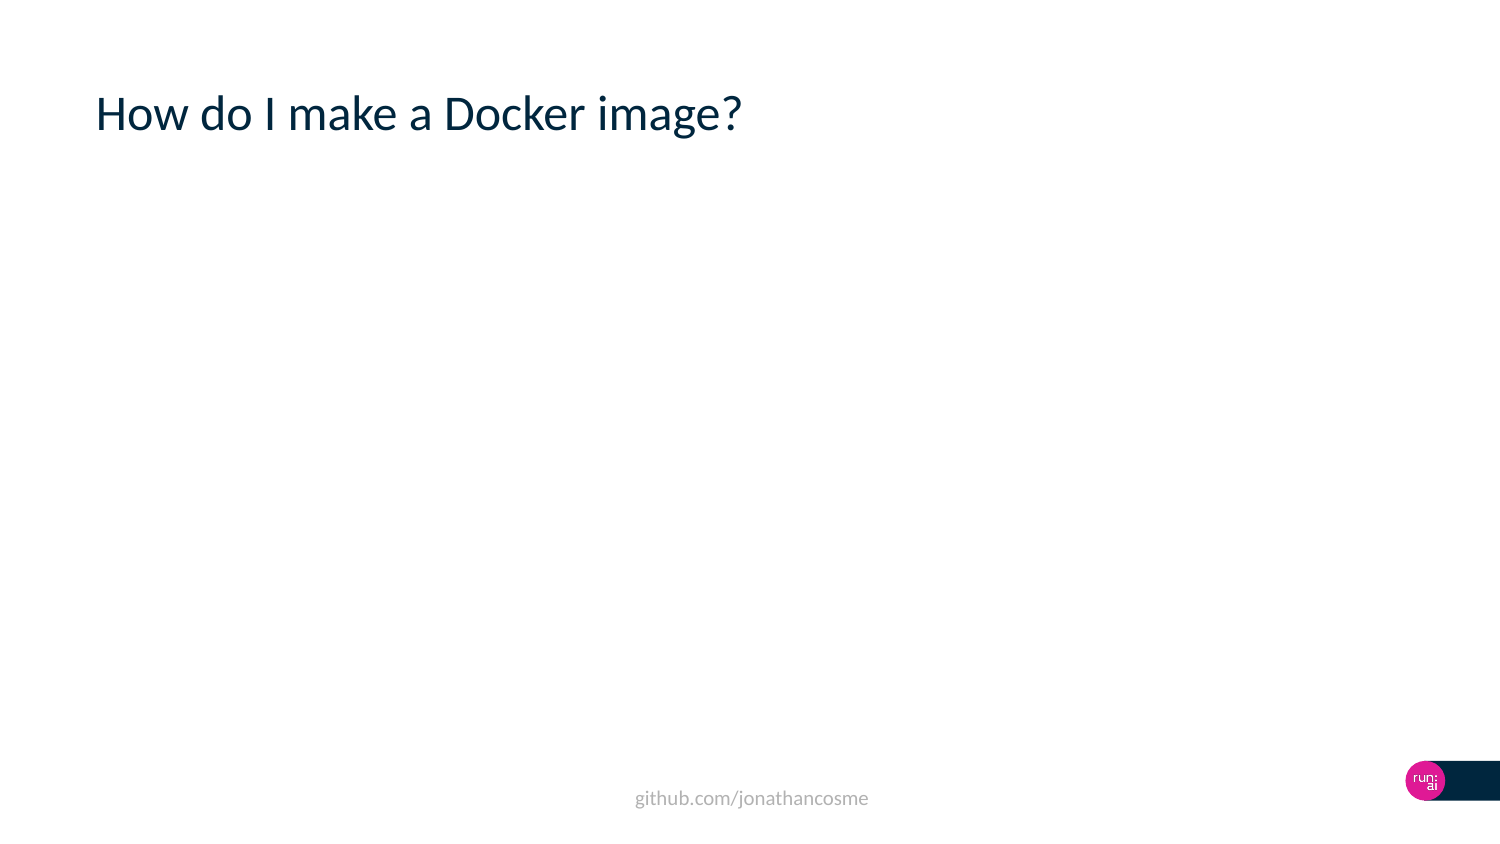

# How do I make a Docker image?